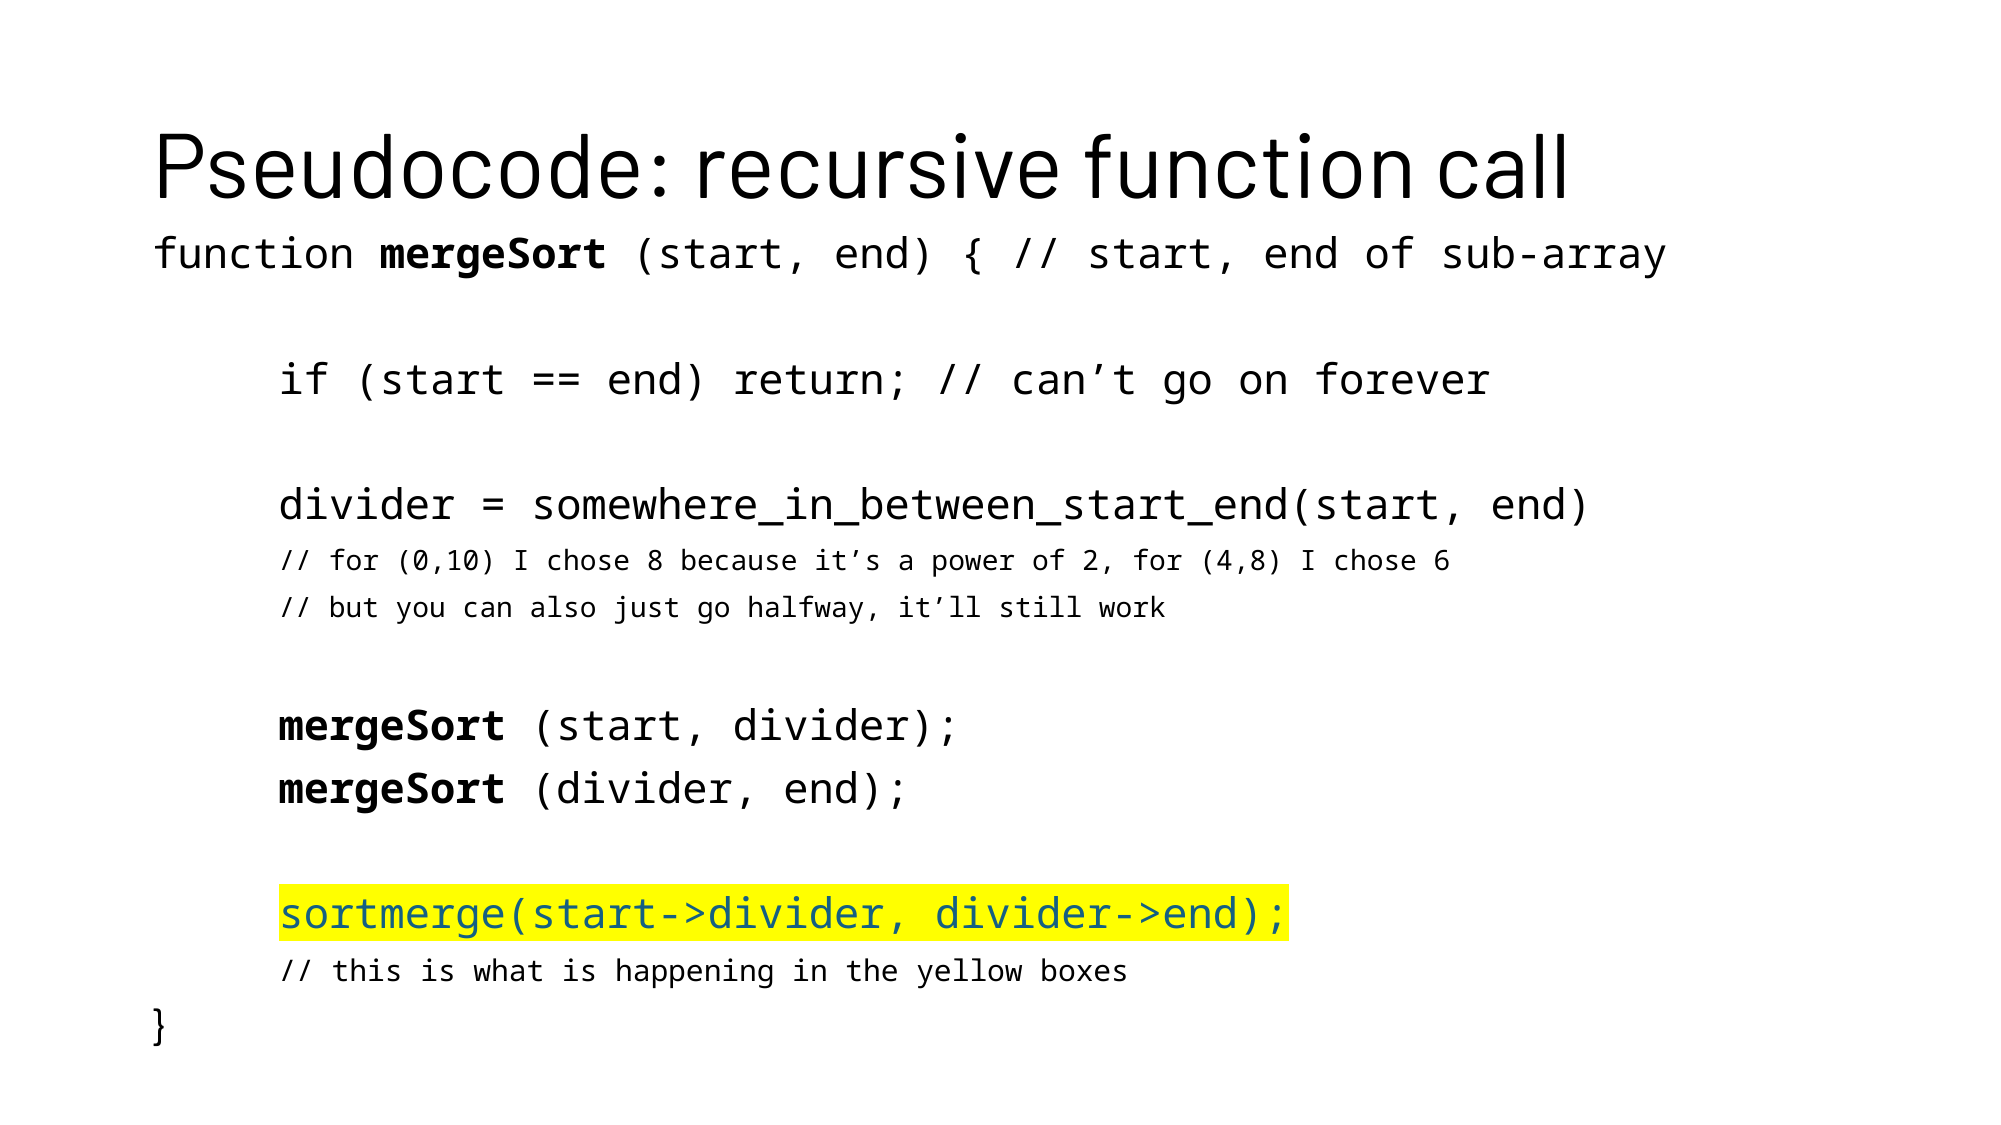

# Pseudocode: recursive function call
function mergeSort (start, end) { // start, end of sub-array

	if (start == end) return; // can’t go on forever

	divider = somewhere_in_between_start_end(start, end)
	// for (0,10) I chose 8 because it’s a power of 2, for (4,8) I chose 6
	// but you can also just go halfway, it’ll still work

	mergeSort (start, divider);
	mergeSort (divider, end);

	sortmerge(start->divider, divider->end);
	// this is what is happening in the yellow boxes
}